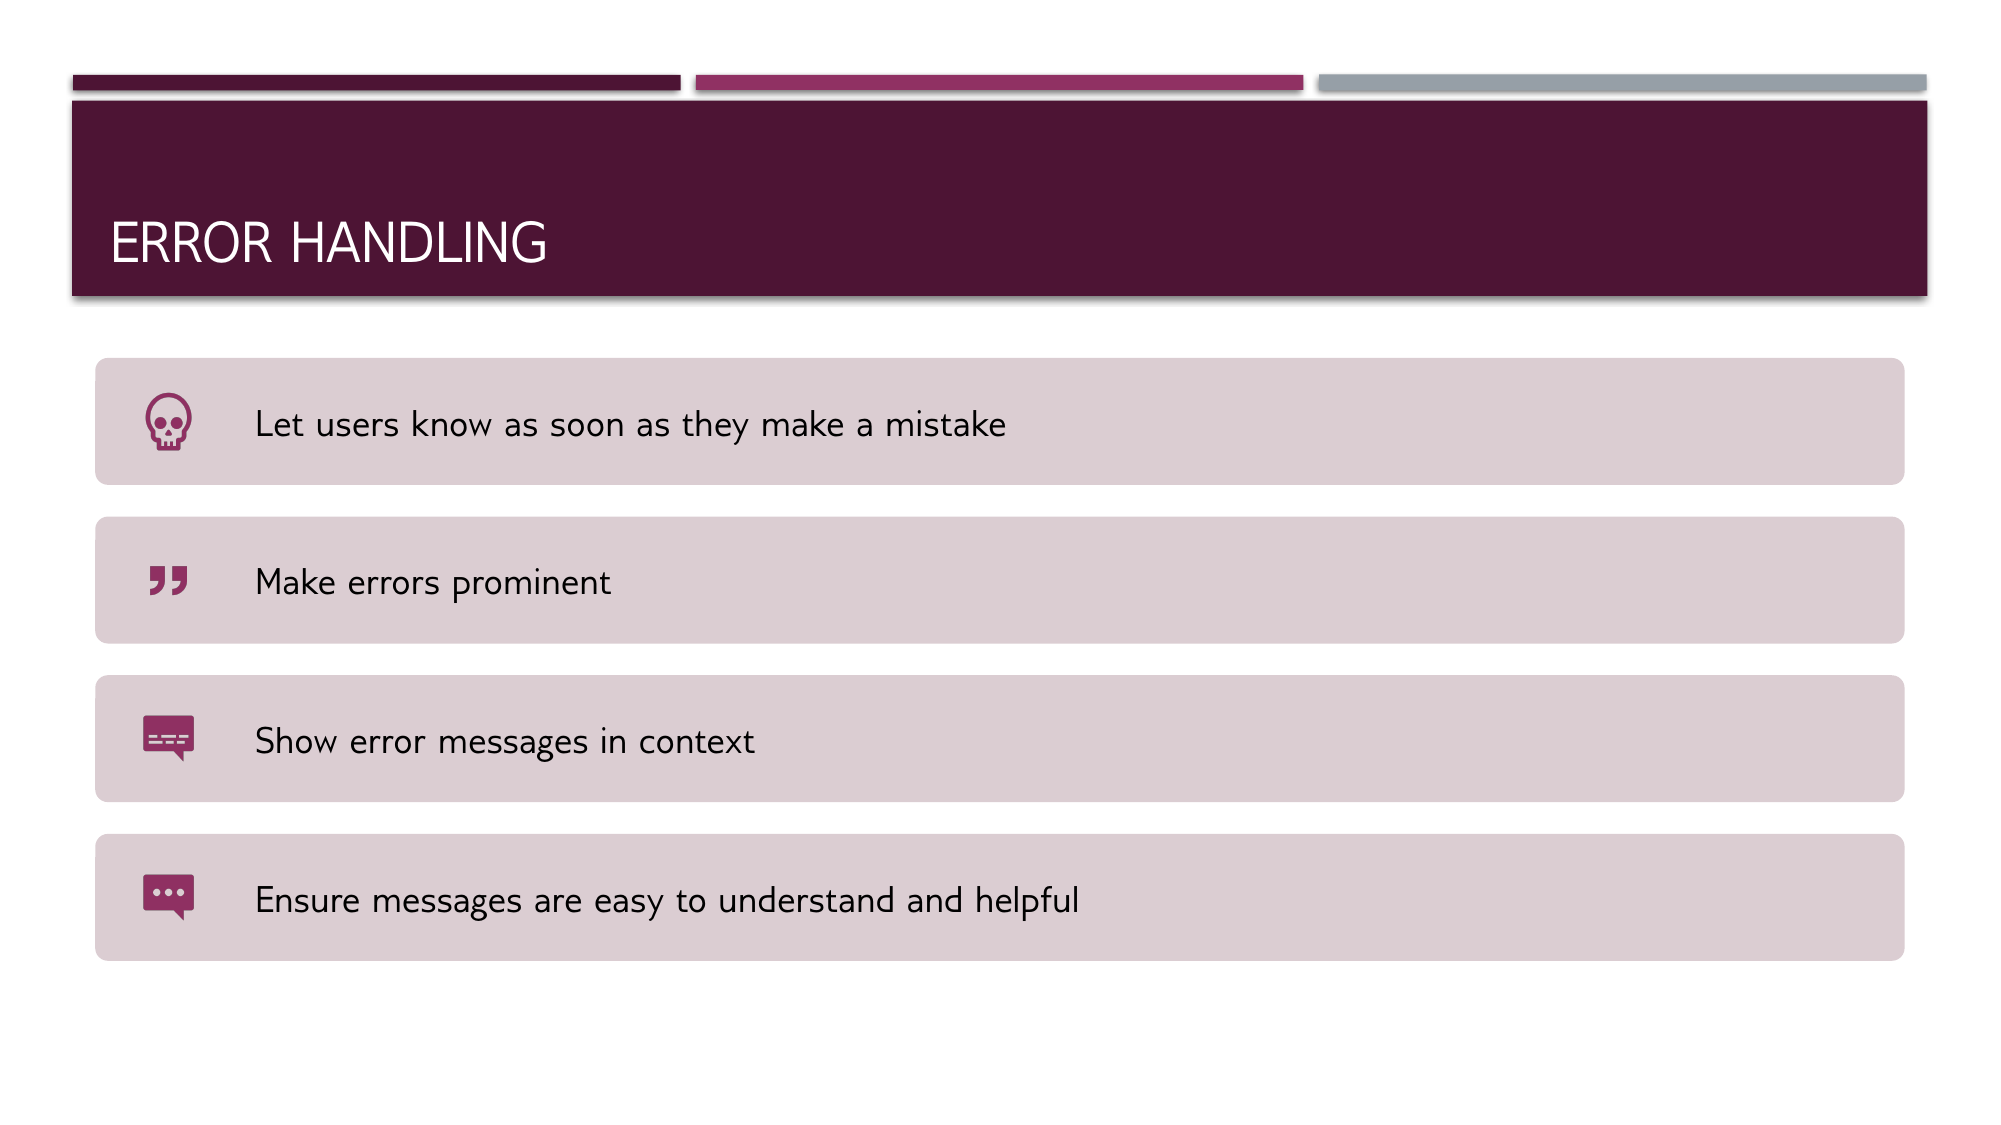

# Error Handling
Let users know as soon as they make a mistake
Make errors prominent
Show error messages in context
Ensure messages are easy to understand and helpful